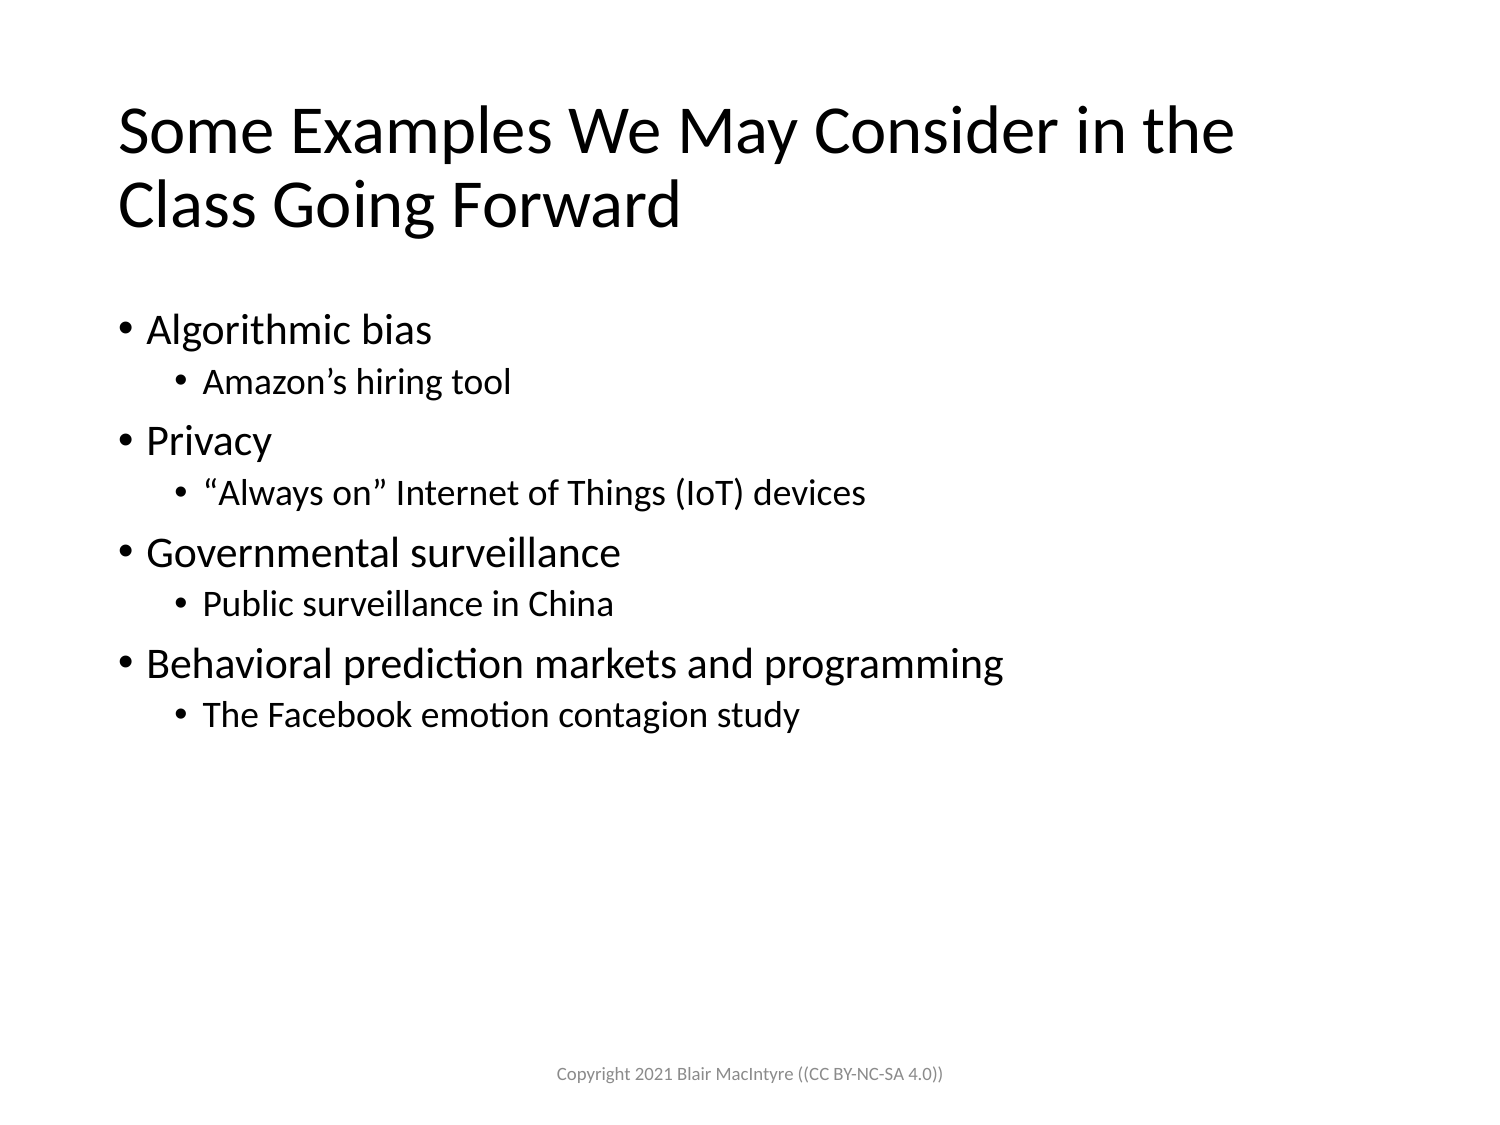

# Some Examples We May Consider in the Class Going Forward
Algorithmic bias
Amazon’s hiring tool
Privacy
“Always on” Internet of Things (IoT) devices
Governmental surveillance
Public surveillance in China
Behavioral prediction markets and programming
The Facebook emotion contagion study
Copyright 2021 Blair MacIntyre ((CC BY-NC-SA 4.0))